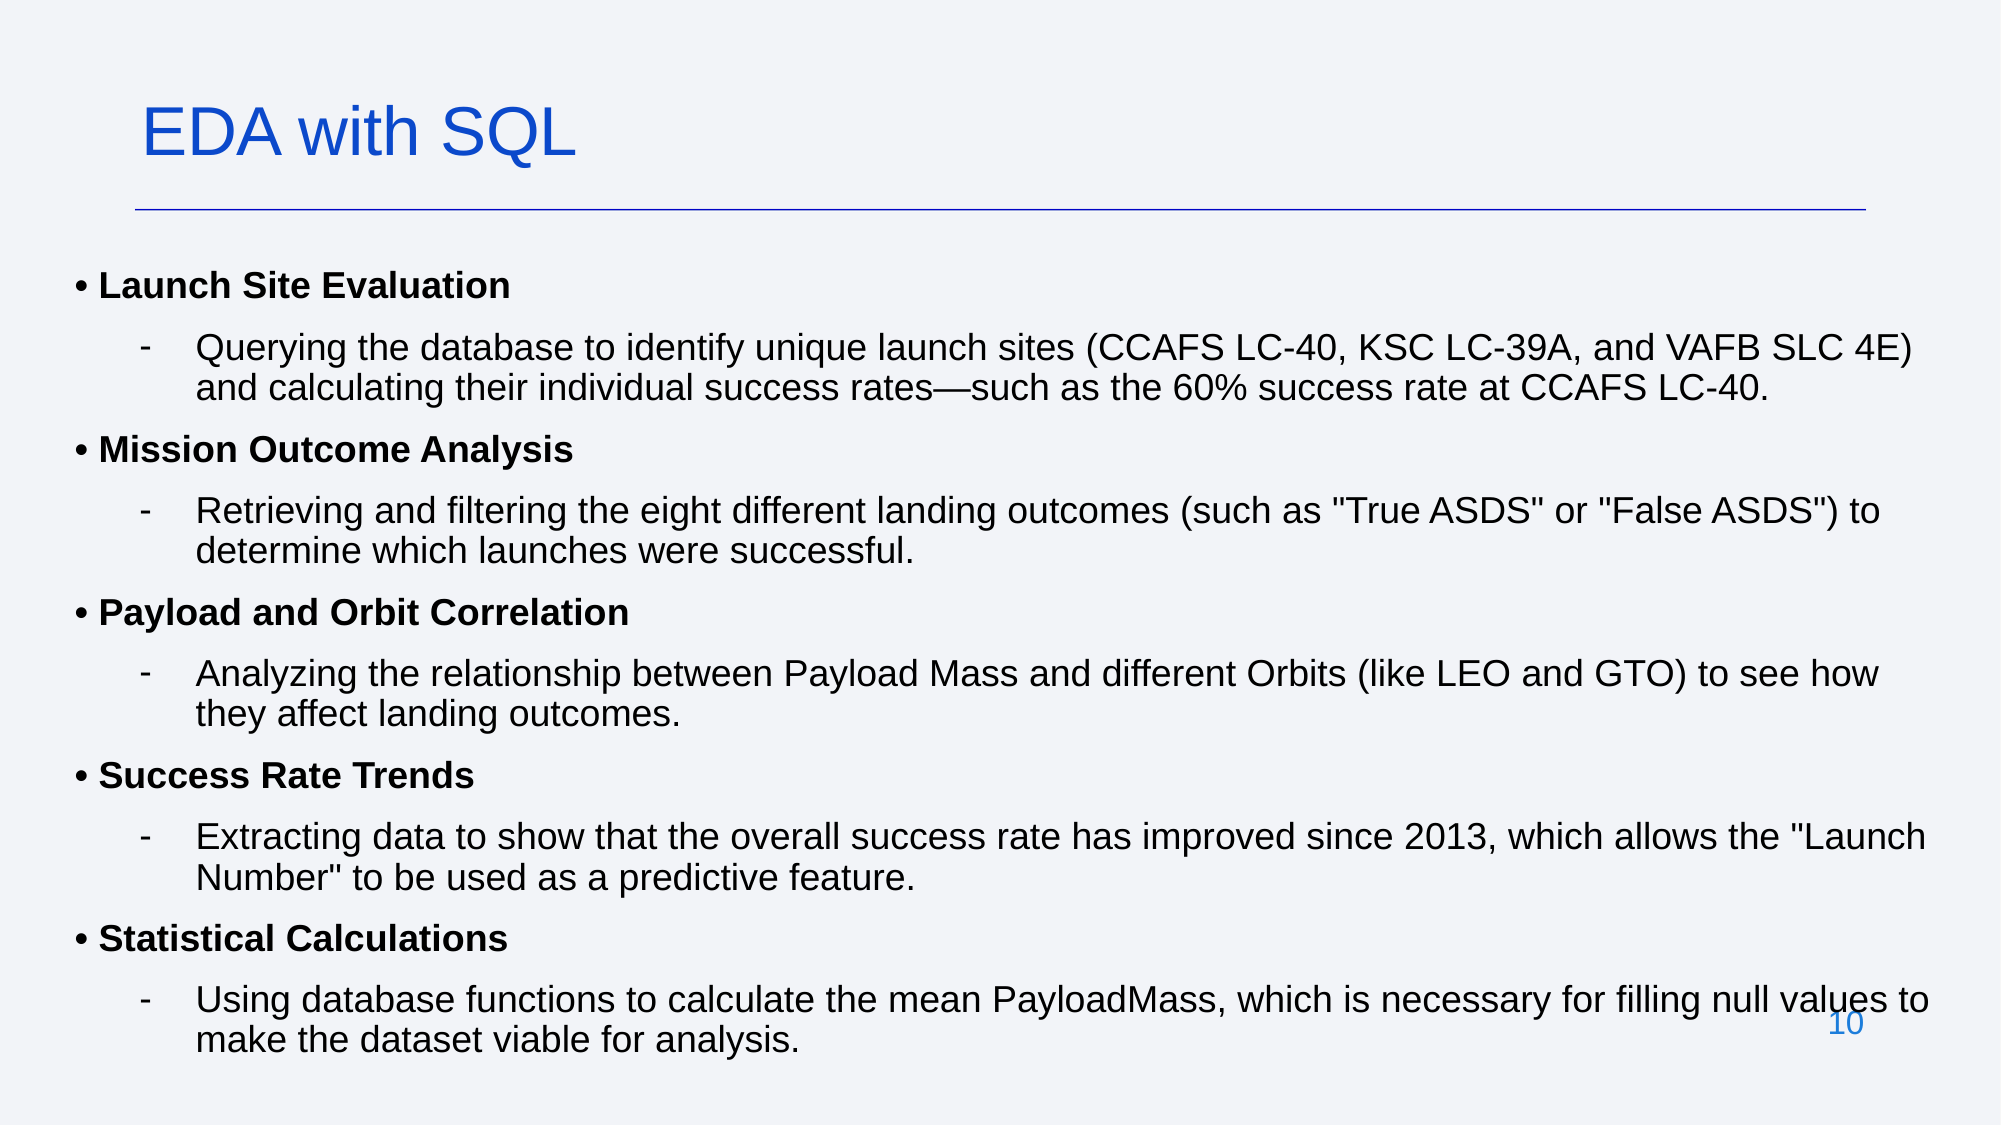

EDA with SQL
• Launch Site Evaluation
Querying the database to identify unique launch sites (CCAFS LC-40, KSC LC-39A, and VAFB SLC 4E) and calculating their individual success rates—such as the 60% success rate at CCAFS LC-40.
• Mission Outcome Analysis
Retrieving and filtering the eight different landing outcomes (such as "True ASDS" or "False ASDS") to determine which launches were successful.
• Payload and Orbit Correlation
Analyzing the relationship between Payload Mass and different Orbits (like LEO and GTO) to see how they affect landing outcomes.
• Success Rate Trends
Extracting data to show that the overall success rate has improved since 2013, which allows the "Launch Number" to be used as a predictive feature.
• Statistical Calculations
Using database functions to calculate the mean PayloadMass, which is necessary for filling null values to make the dataset viable for analysis.

10